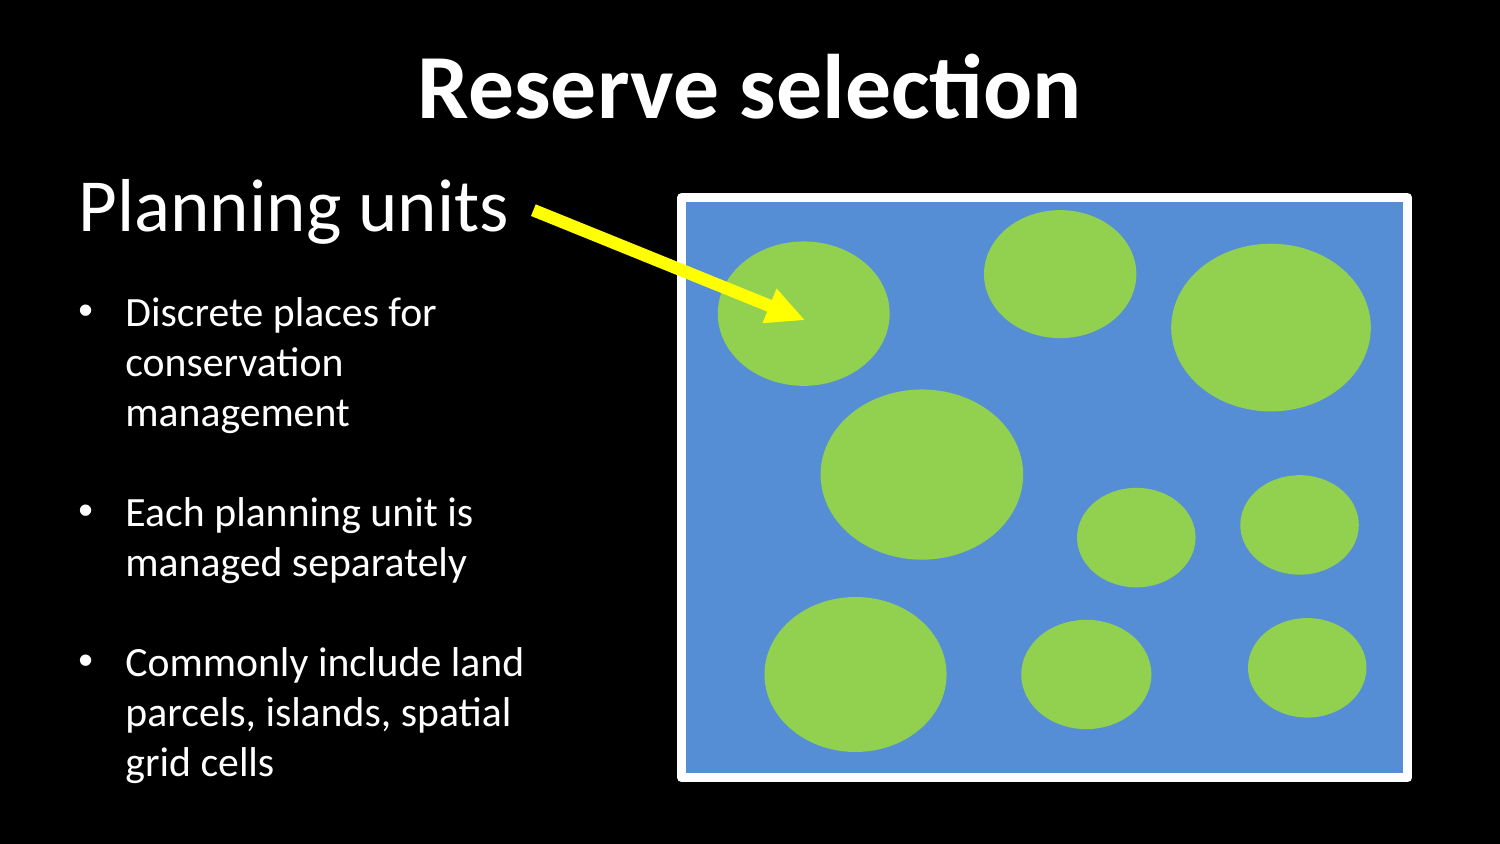

# Reserve selection
Planning units

Discrete places for conservation management

Each planning unit is managed separately

Commonly include land parcels, islands, spatial grid cells